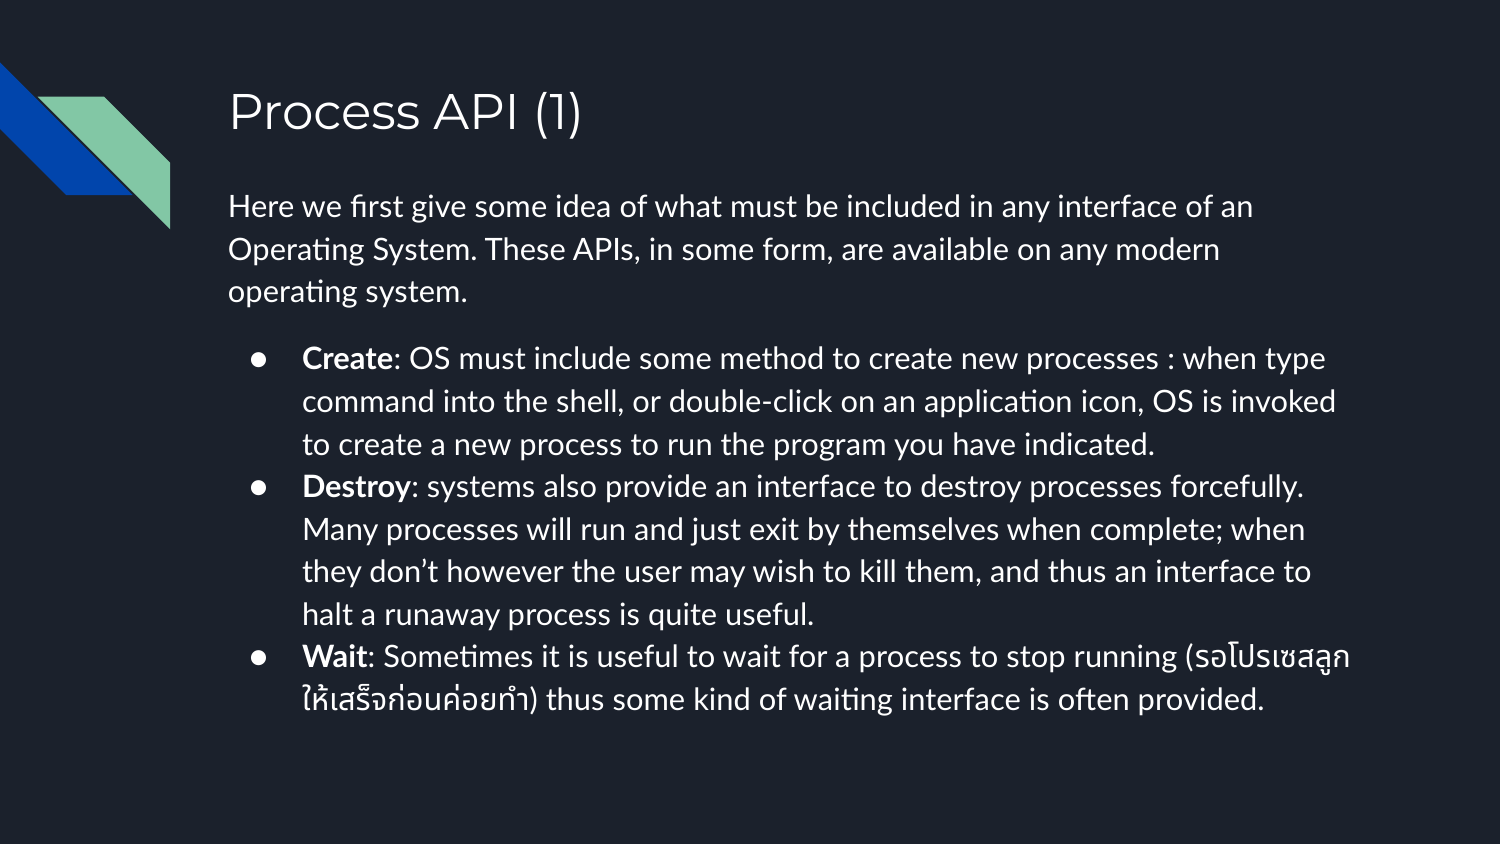

# Process API (1)
Here we first give some idea of what must be included in any interface of an Operating System. These APIs, in some form, are available on any modern operating system.
Create: OS must include some method to create new processes : when type command into the shell, or double-click on an application icon, OS is invoked to create a new process to run the program you have indicated.
Destroy: systems also provide an interface to destroy processes forcefully. Many processes will run and just exit by themselves when complete; when they don’t however the user may wish to kill them, and thus an interface to halt a runaway process is quite useful.
Wait: Sometimes it is useful to wait for a process to stop running (รอโปรเซสลูกให้เสร็จก่อนค่อยทำ) thus some kind of waiting interface is often provided.